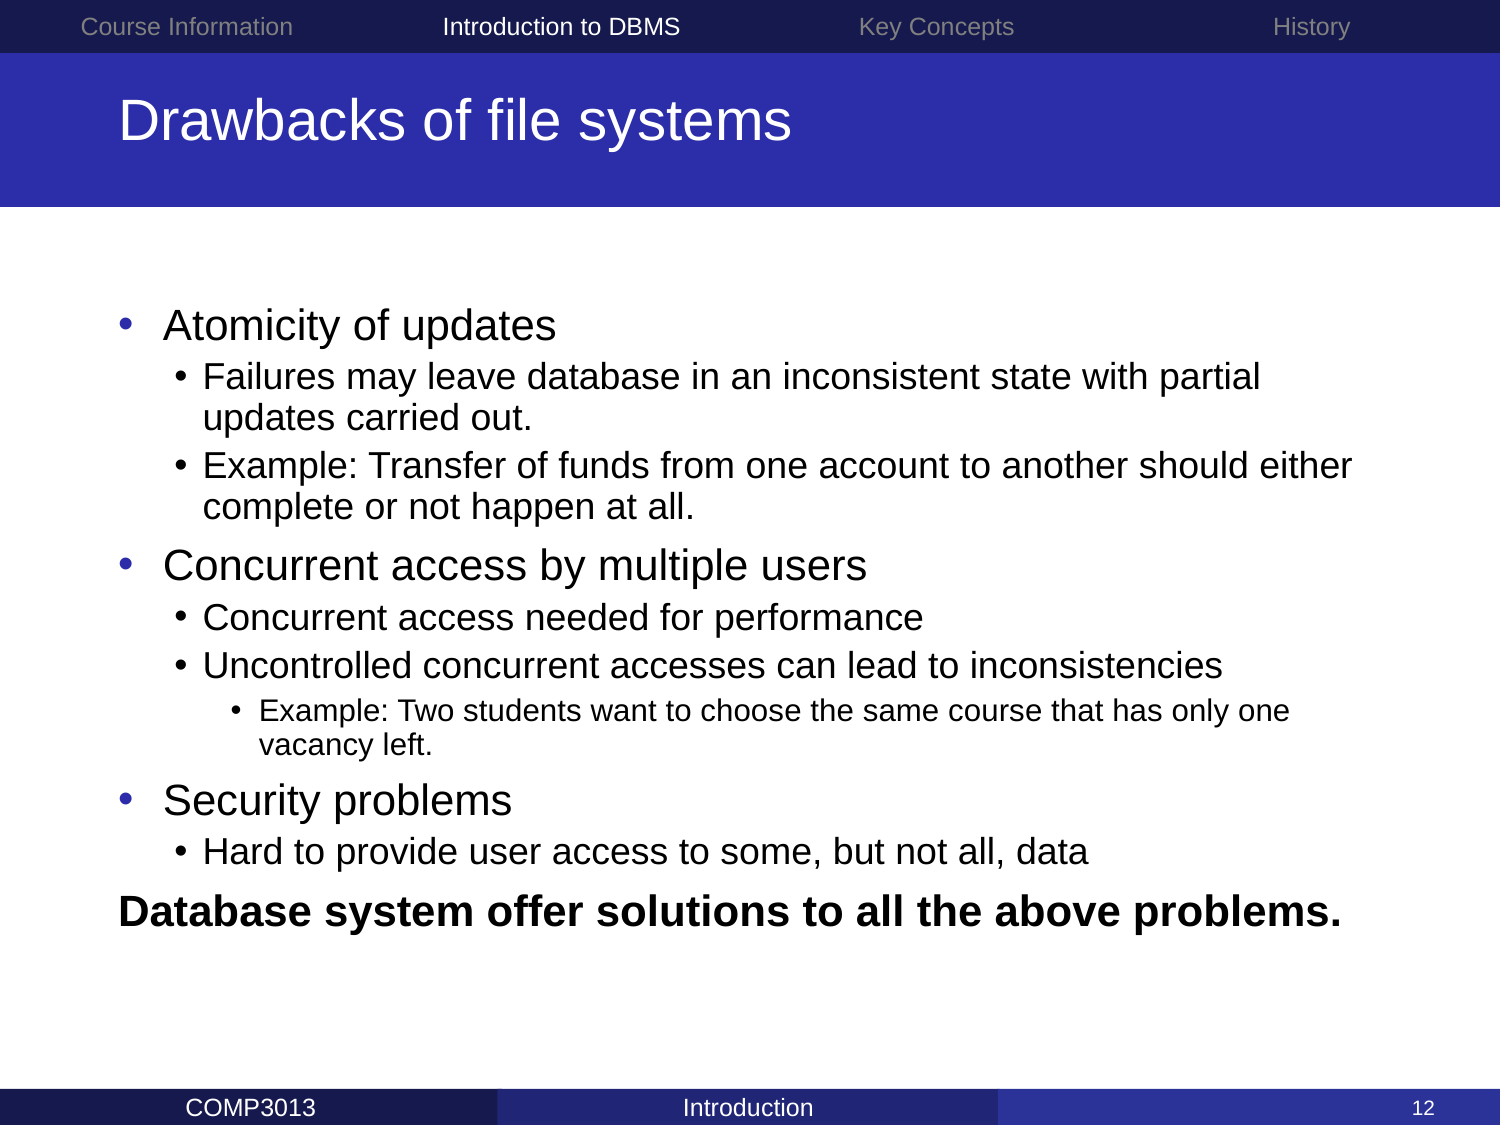

Course Information
Introduction to DBMS
Key Concepts
History
# Drawbacks of file systems
Atomicity of updates
Failures may leave database in an inconsistent state with partial updates carried out.
Example: Transfer of funds from one account to another should either complete or not happen at all.
Concurrent access by multiple users
Concurrent access needed for performance
Uncontrolled concurrent accesses can lead to inconsistencies
Example: Two students want to choose the same course that has only one vacancy left.
Security problems
Hard to provide user access to some, but not all, data
Database system offer solutions to all the above problems.